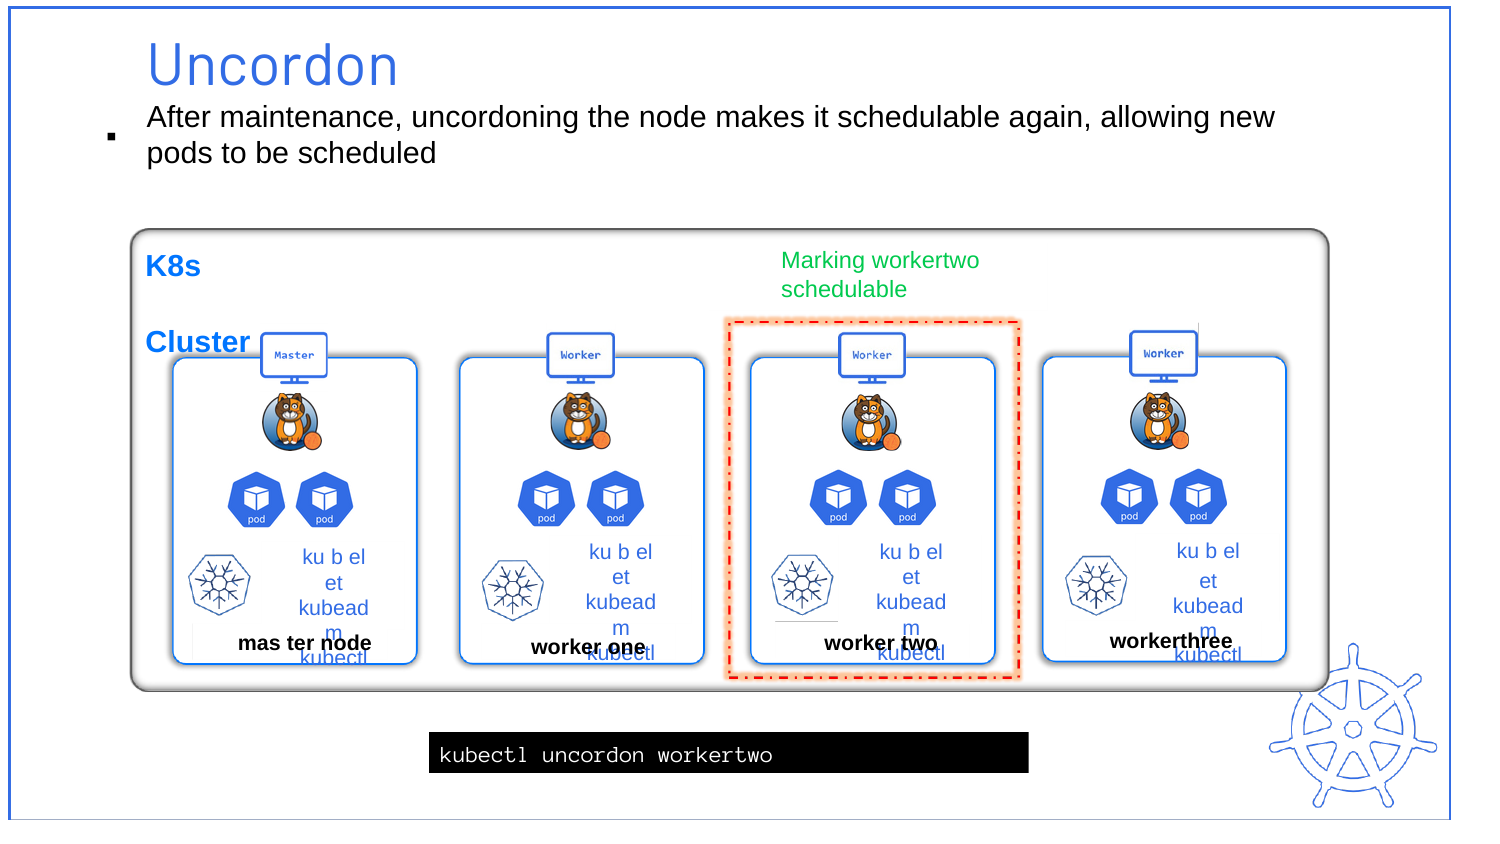

Uncordon
After maintenance, uncordoning the node makes it schedulable again, allowing new pods to be scheduled
▪
K8s Cluster

Marking workertwo
schedulable

ku b el et
kubeadm kubectl

ku b el et kubeadm kubectl
ku b el et kubeadm kubectl
ku b el et kubeadm kubectl
workerthree
worker one
worker two
mas ter node

kubectl uncordon workertwo